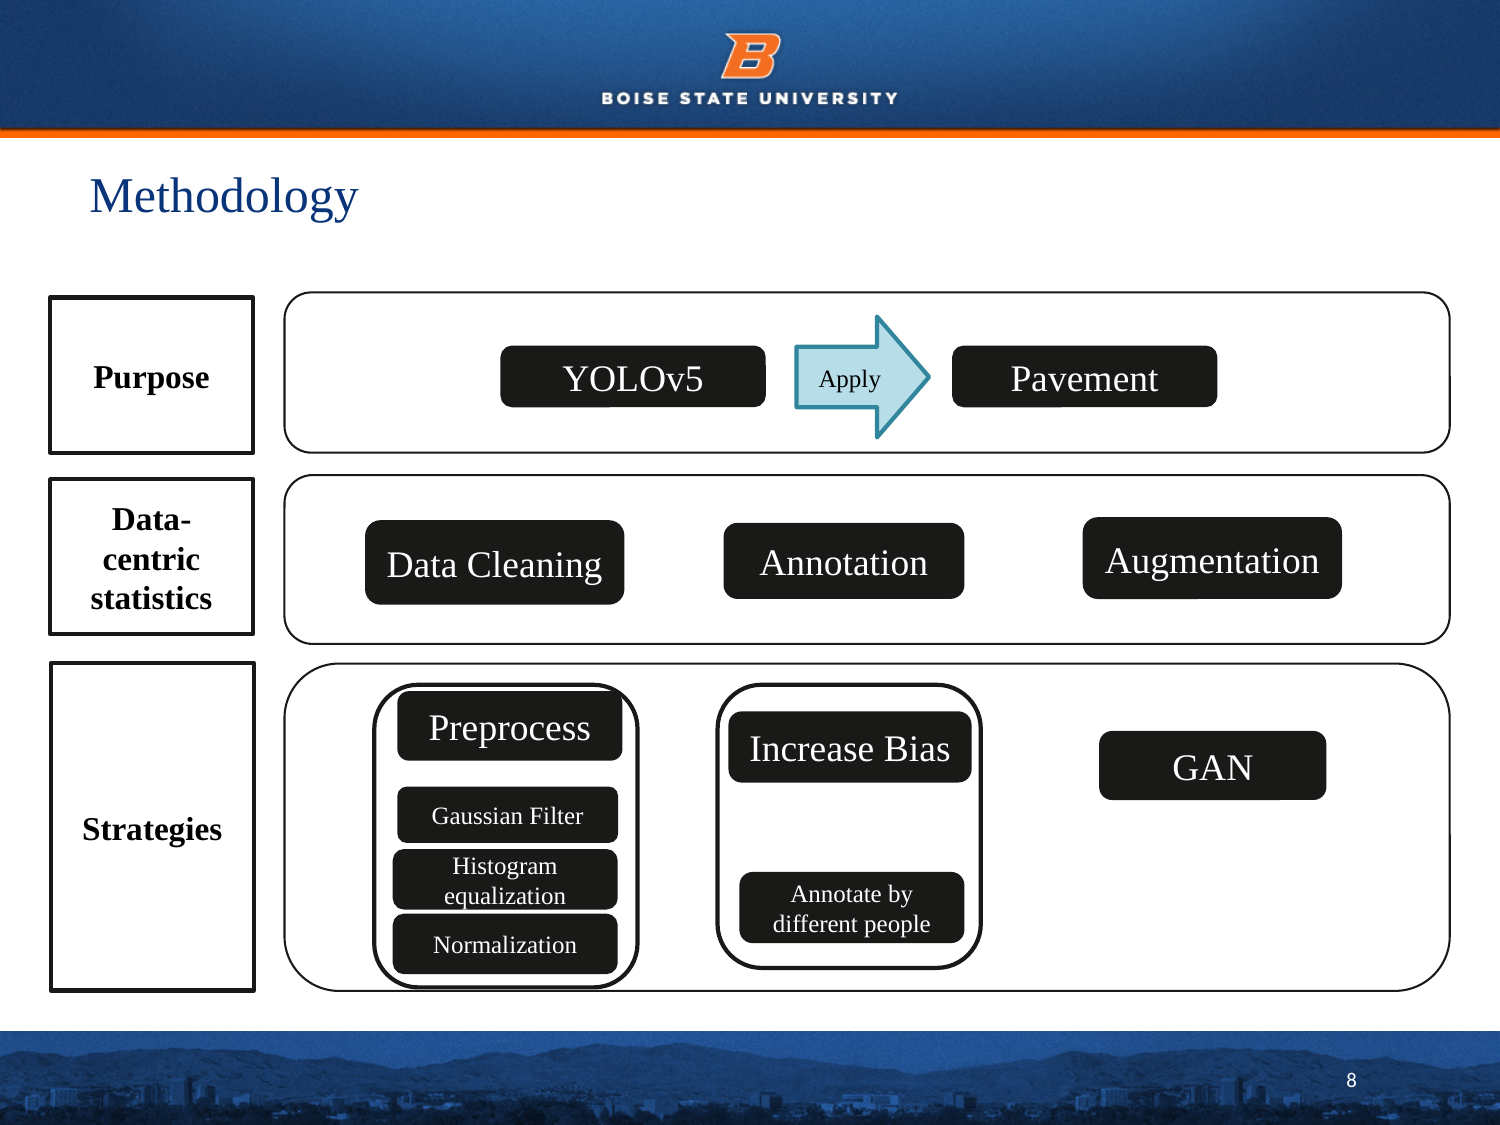

# Methodology

Purpose
Apply
YOLOv5
Pavement

Data-centric statistics
Augmentation
Data Cleaning
Annotation
Strategies

Preprocess
Increase Bias
GAN
Gaussian Filter
Histogram equalization
Annotate by different people
Normalization